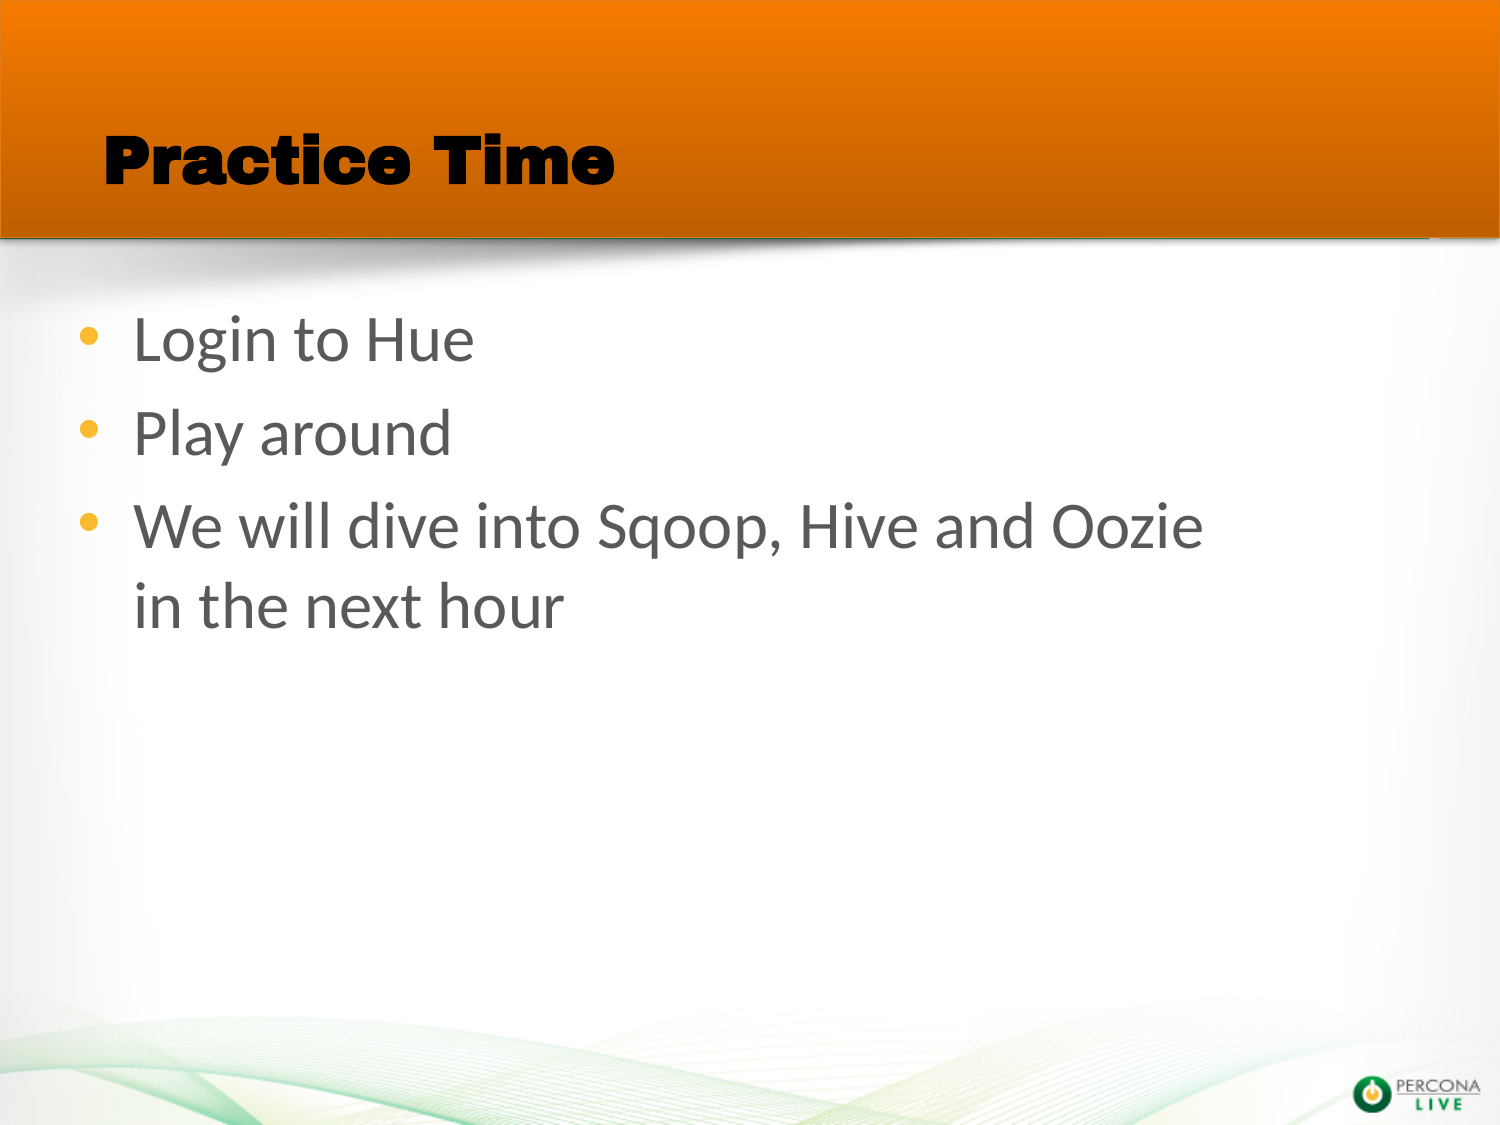

# Practice Time
48
Login to Hue
Play around
We will dive into Sqoop, Hive and Oozie
in the next hour